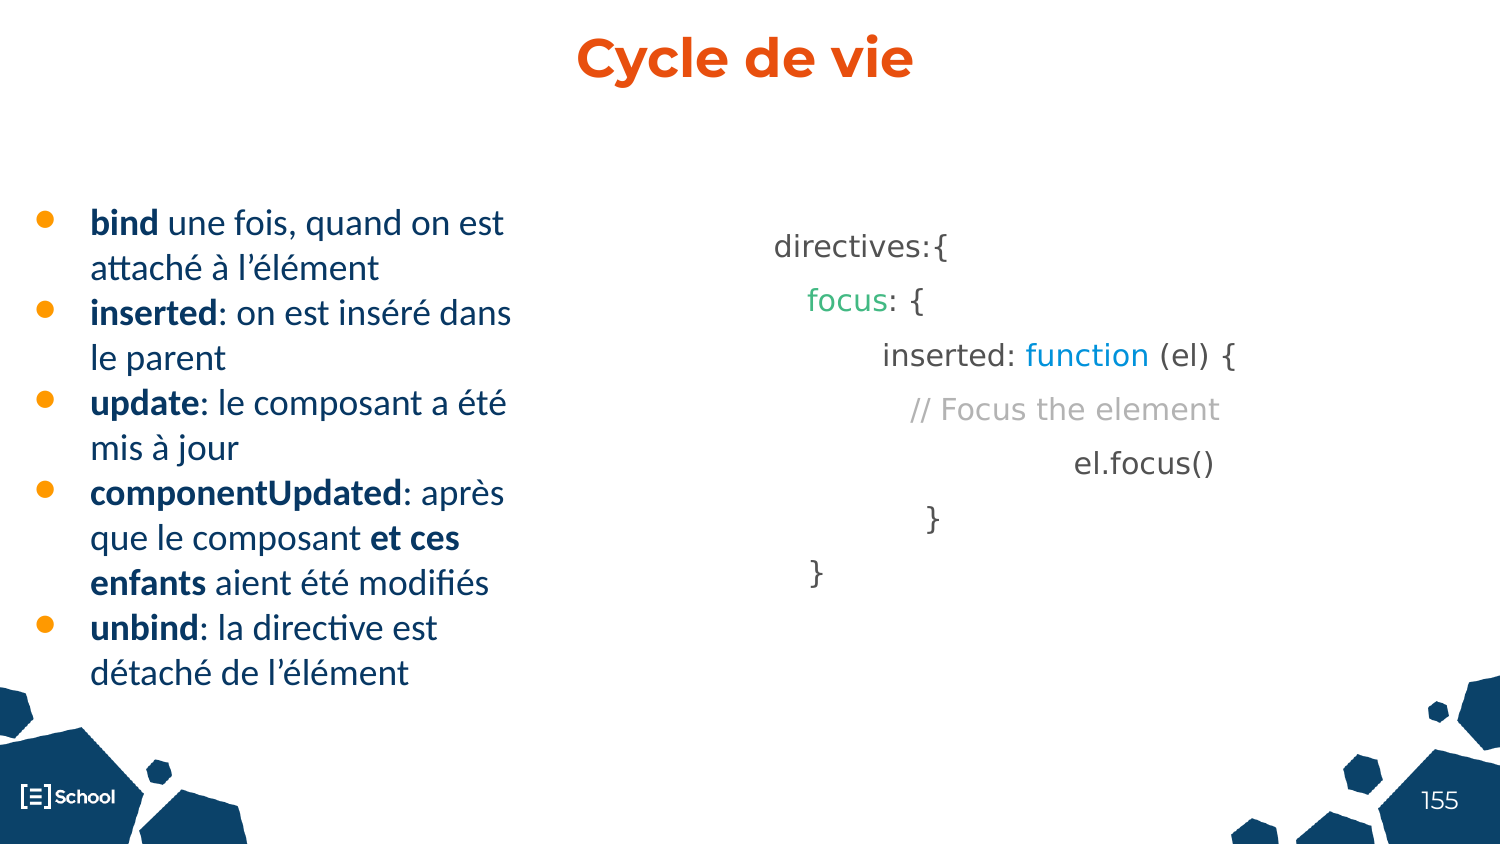

# Cycle de vie
Composant: le controller
bind une fois, quand on est attaché à l’élément
inserted: on est inséré dans le parent
update: le composant a été mis à jour
componentUpdated: après que le composant et ces enfants aient été modifiés
unbind: la directive est détaché de l’élément

directives:{
focus: {
inserted: function (el) {
   // Focus the element
   		el.focus()
 	}
}
155